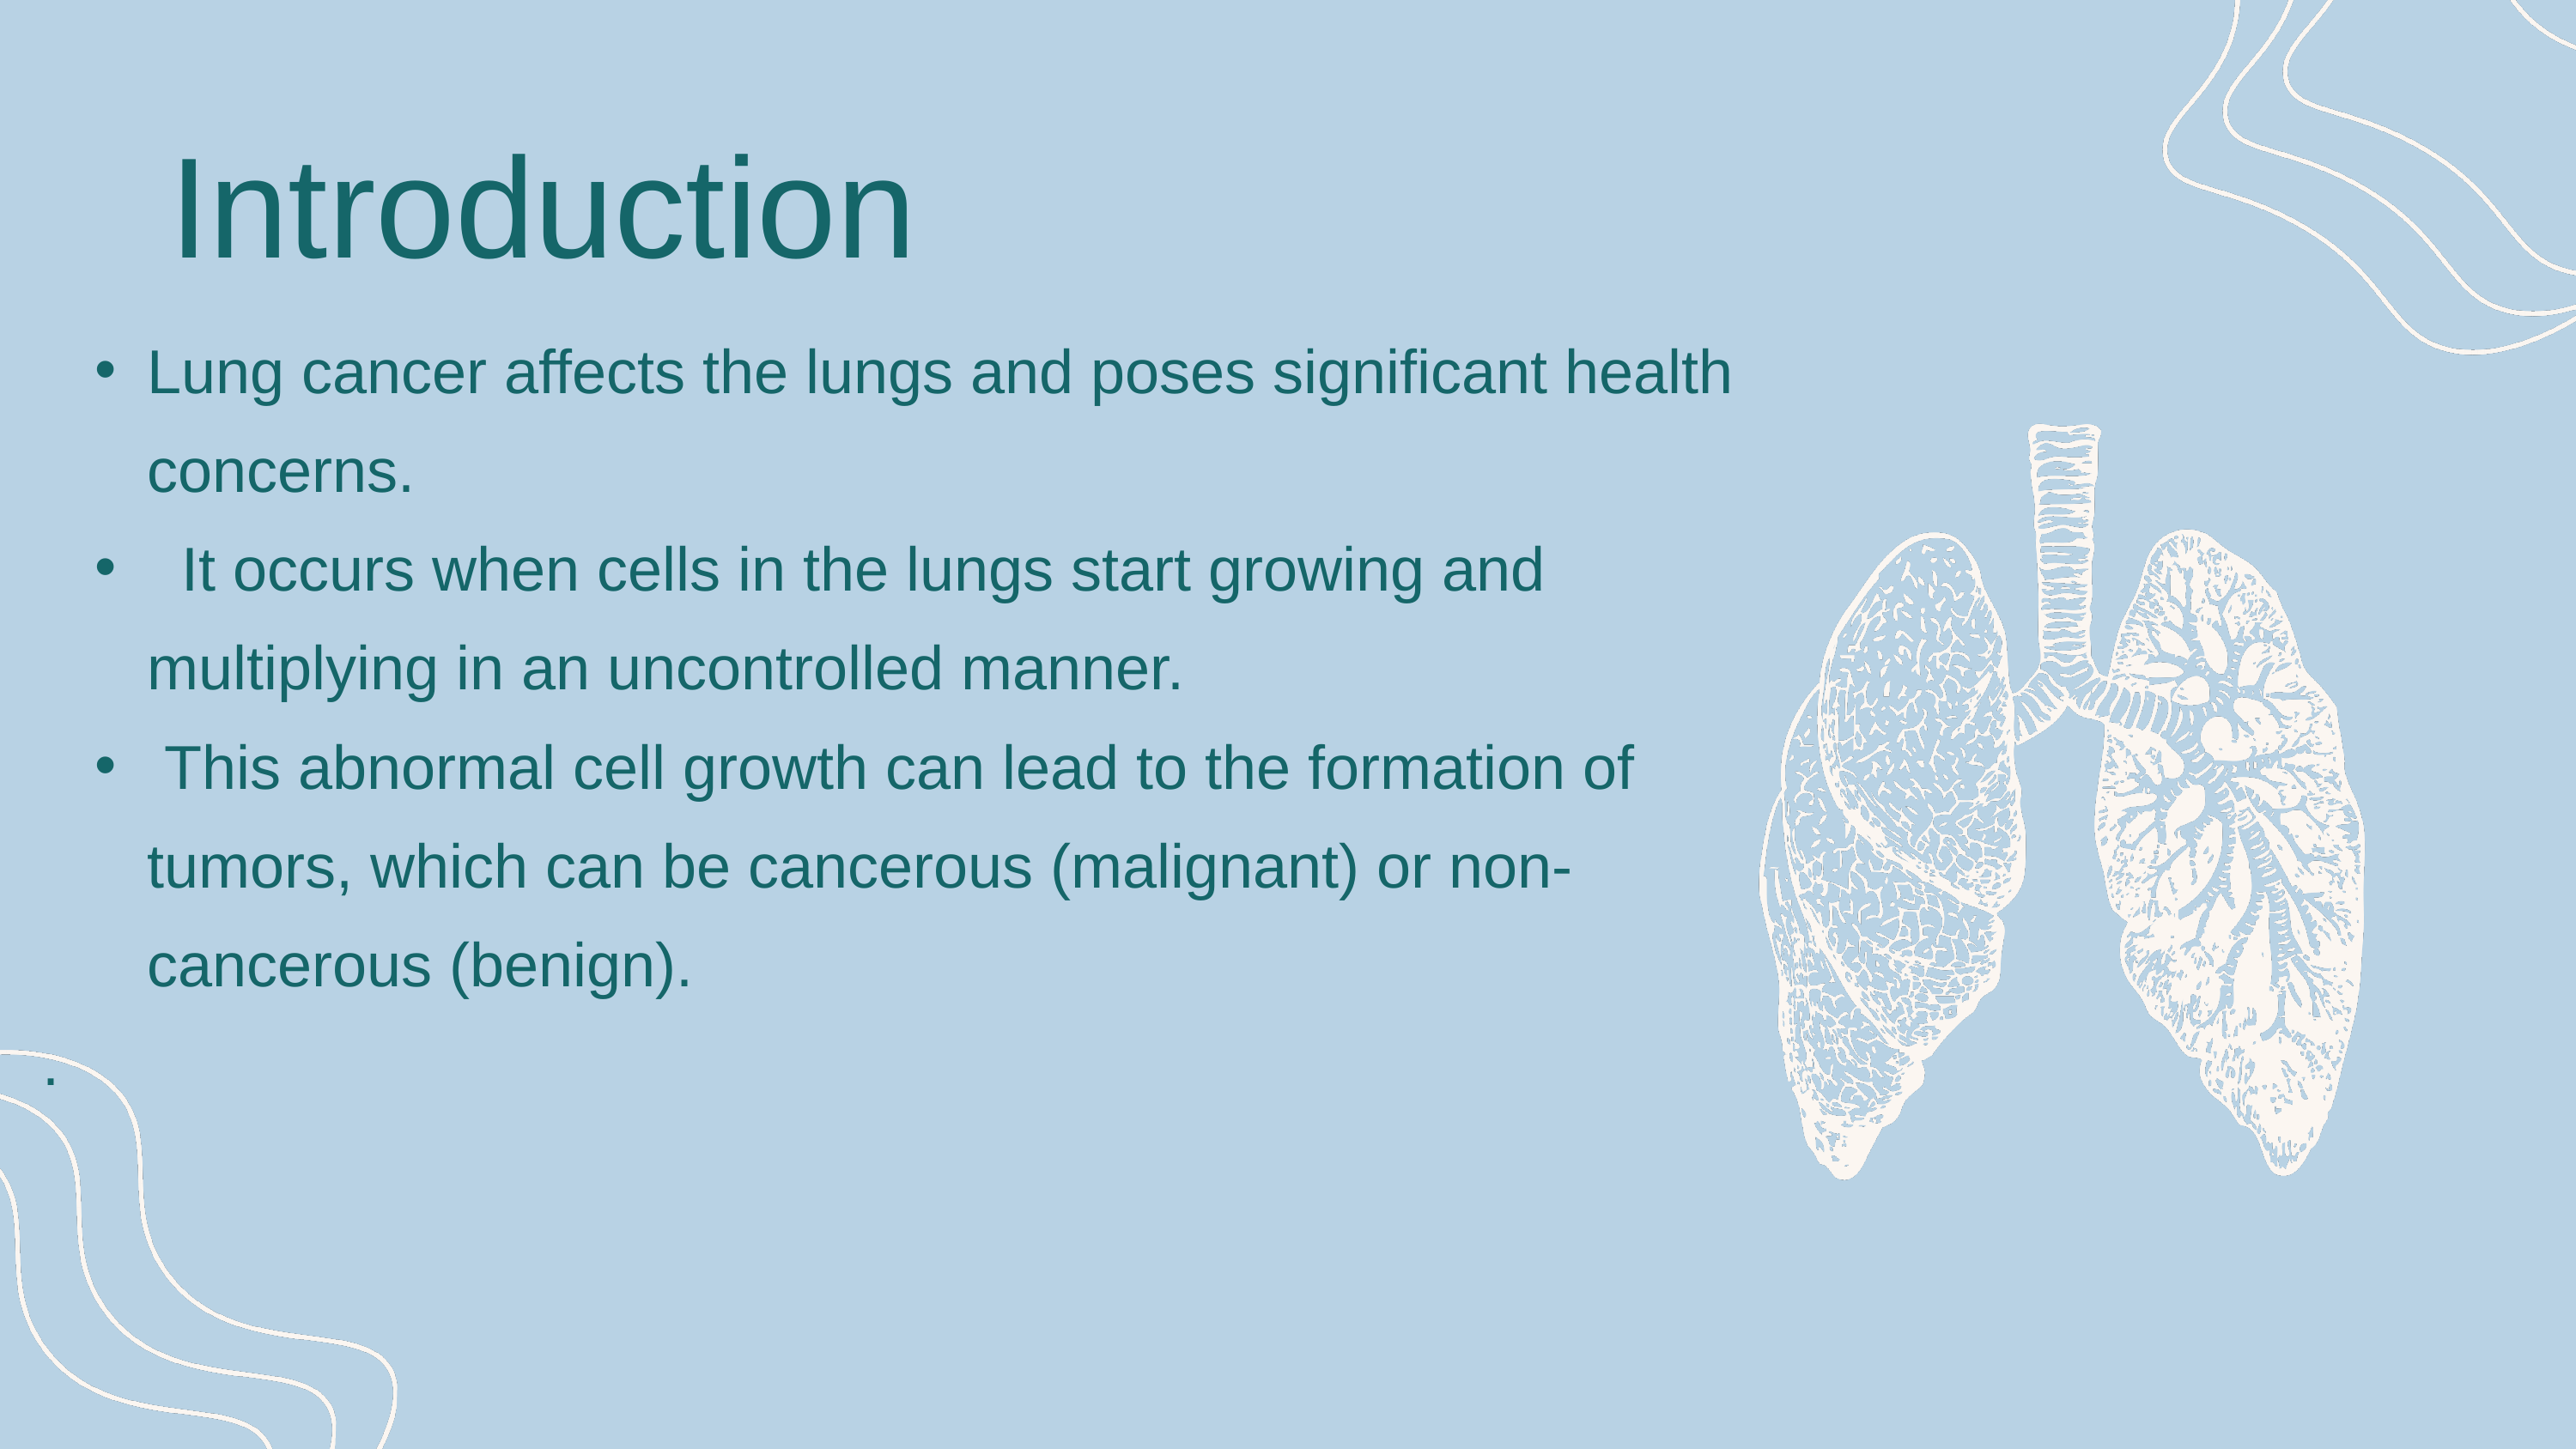

Introduction
Lung cancer affects the lungs and poses significant health concerns.
  It occurs when cells in the lungs start growing and multiplying in an uncontrolled manner.
 This abnormal cell growth can lead to the formation of tumors, which can be cancerous (malignant) or non-cancerous (benign).
.